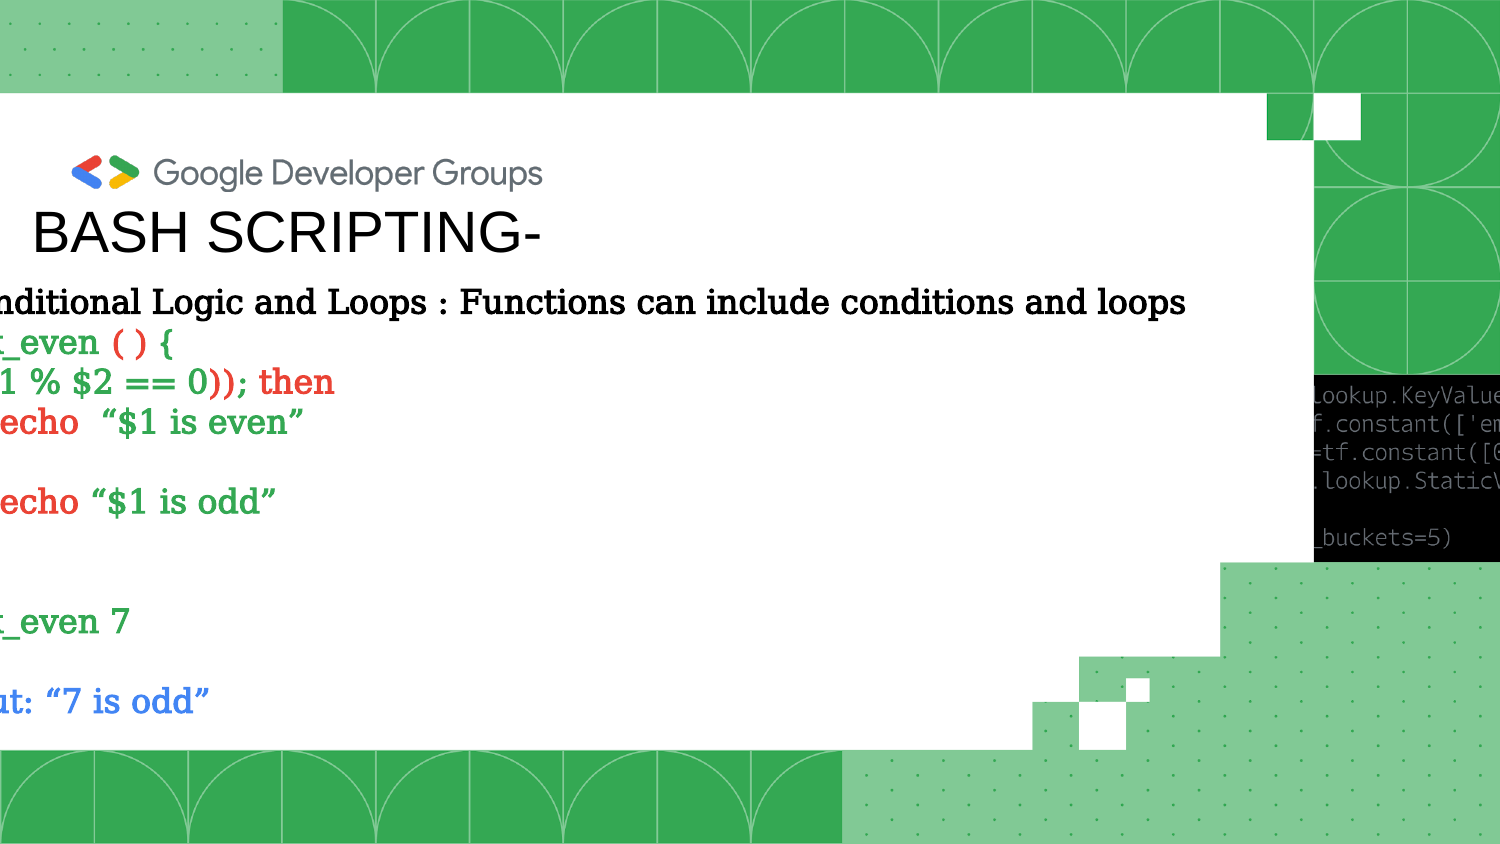

BASH SCRIPTING-
5. Conditional Logic and Loops : Functions can include conditions and loops
check_even ( ) {
 if (($1 % $2 == 0)); then
         echo  “$1 is even”
 else
         echo “$1 is odd”
 fi
}
check_even 7

Output: “7 is odd”